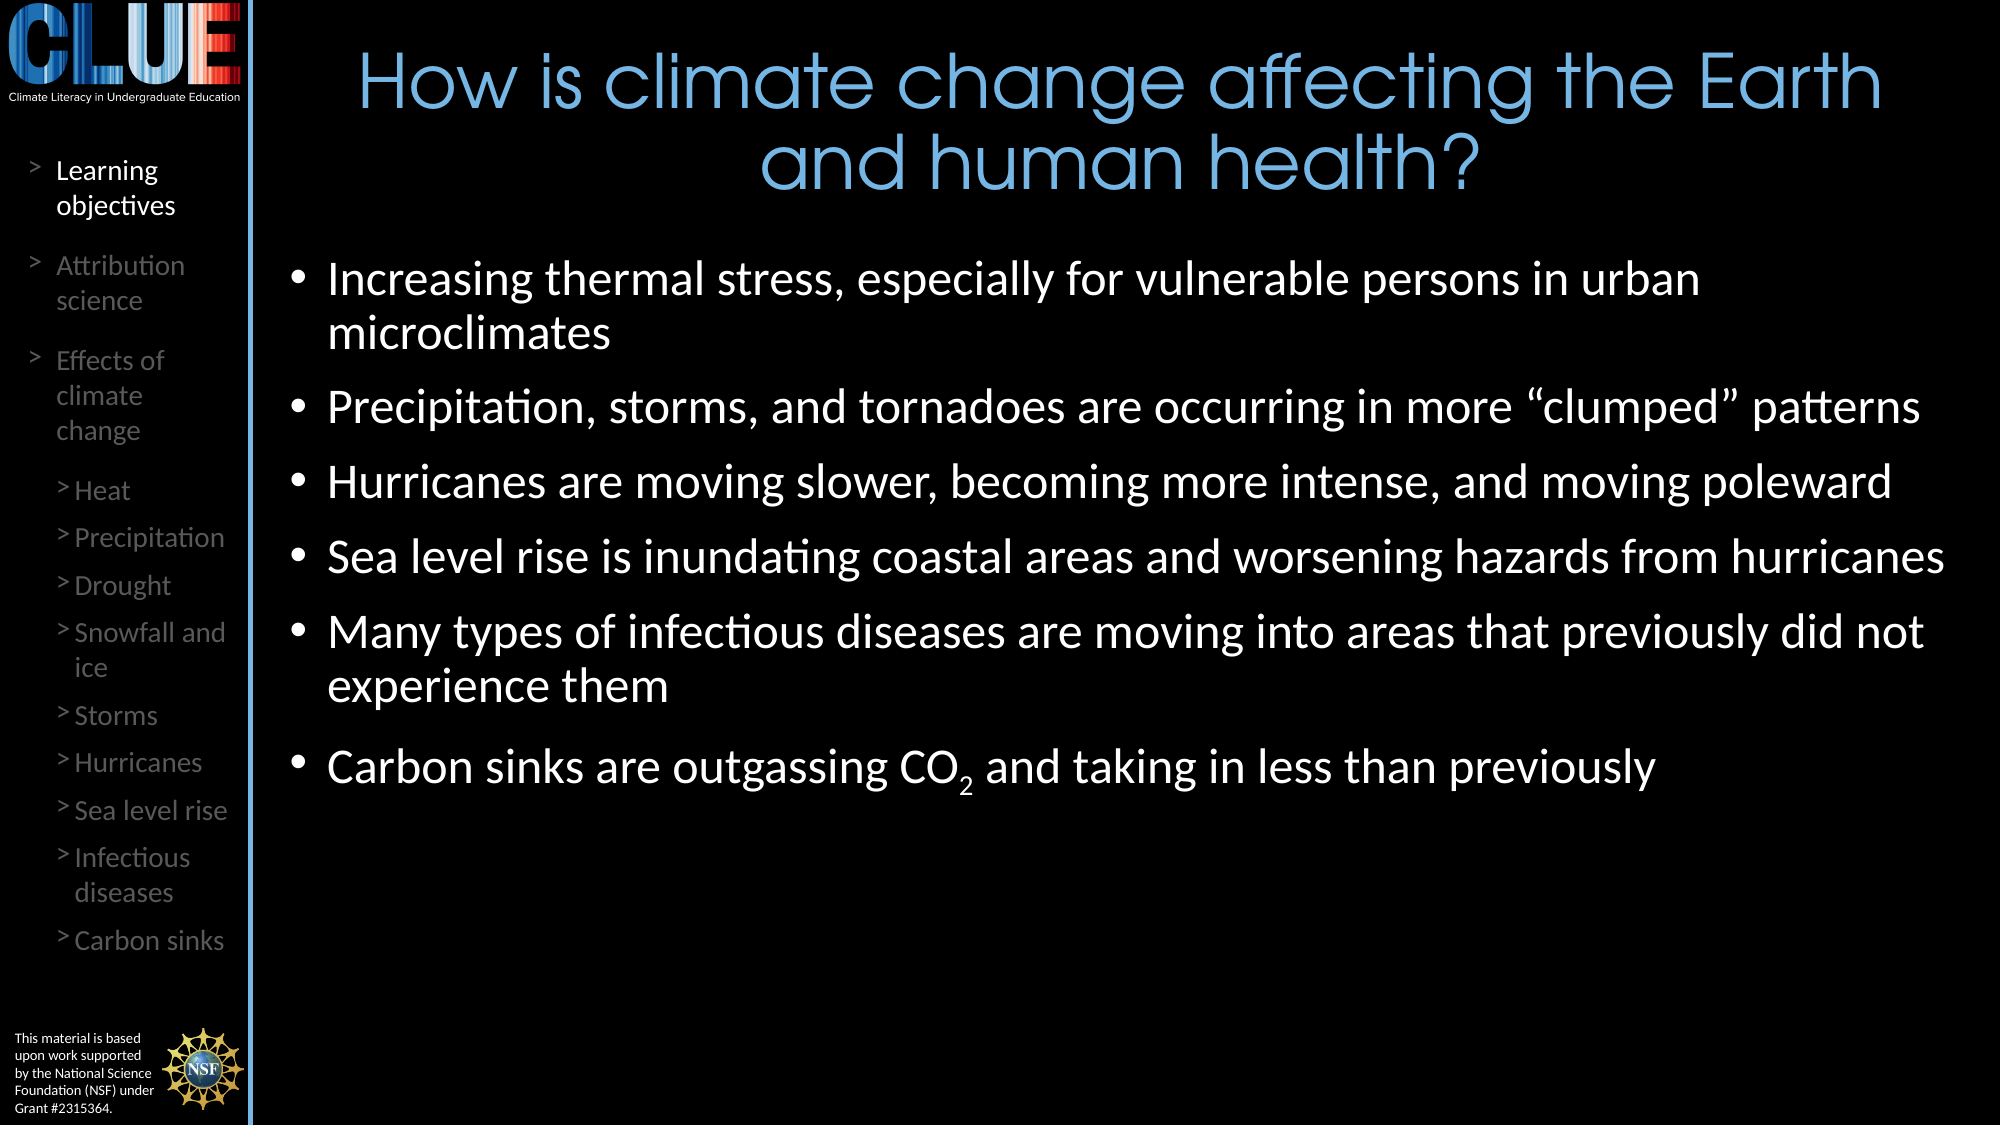

# How is climate change affecting the Earth and human health?
Learning objectives
Attribution science
Effects of climate change
Heat
Precipitation
Drought
Snowfall and ice
Storms
Hurricanes
Sea level rise
Infectious diseases
Carbon sinks

Increasing thermal stress, especially for vulnerable persons in urban microclimates
Precipitation, storms, and tornadoes are occurring in more “clumped” patterns
Hurricanes are moving slower, becoming more intense, and moving poleward
Sea level rise is inundating coastal areas and worsening hazards from hurricanes
Many types of infectious diseases are moving into areas that previously did not experience them
Carbon sinks are outgassing CO2 and taking in less than previously